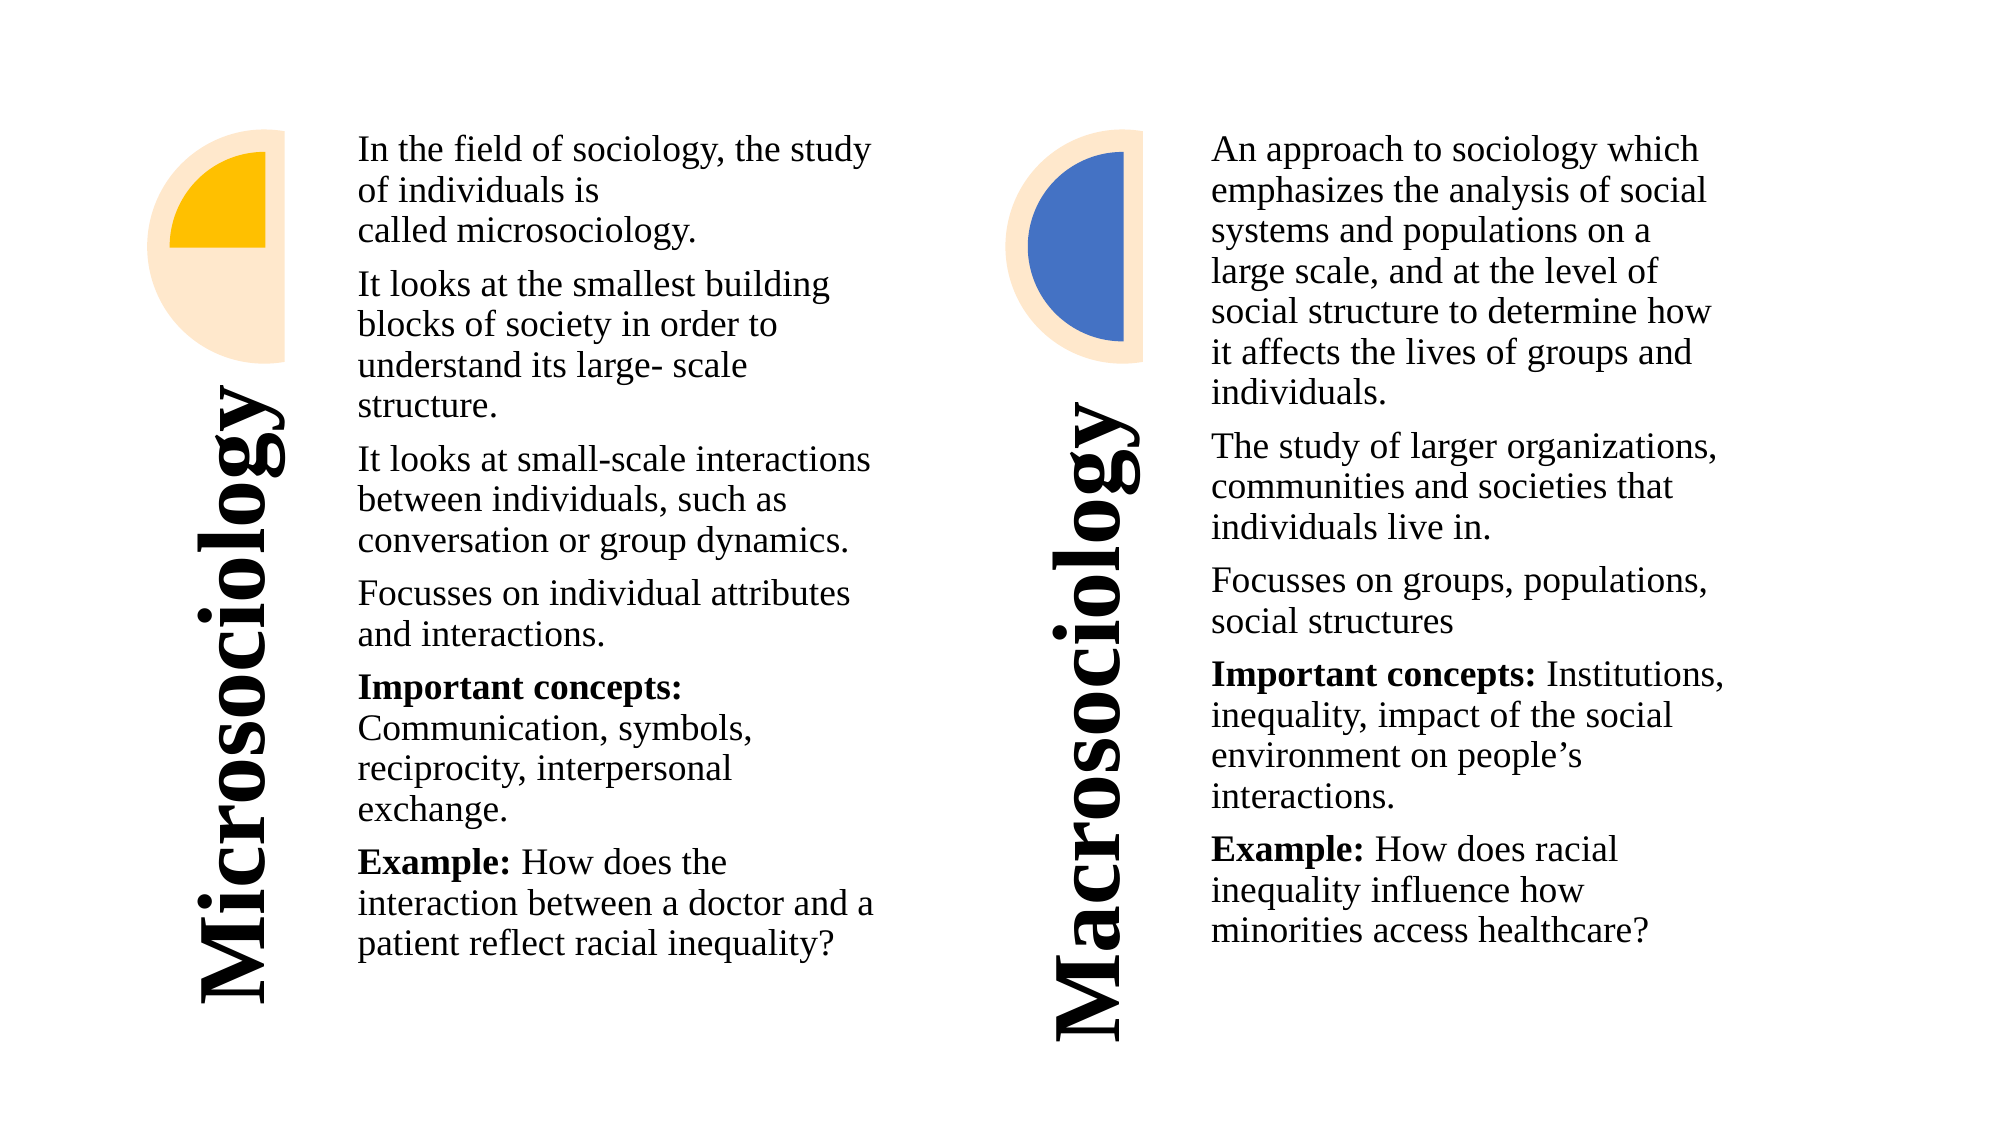

Microsociology
In the field of sociology, the study of individuals is called microsociology.
It looks at the smallest building blocks of society in order to understand its large- scale structure.
It looks at small-scale interactions between individuals, such as conversation or group dynamics.
Focusses on individual attributes and interactions.
Important concepts: Communication, symbols, reciprocity, interpersonal exchange.
Example: How does the interaction between a doctor and a patient reflect racial inequality?
Macrosociology
An approach to sociology which emphasizes the analysis of social systems and populations on a large scale, and at the level of social structure to determine how it affects the lives of groups and individuals.
The study of larger organizations, communities and societies that individuals live in.
Focusses on groups, populations, social structures
Important concepts: Institutions, inequality, impact of the social environment on people’s interactions.
Example: How does racial inequality influence how minorities access healthcare?